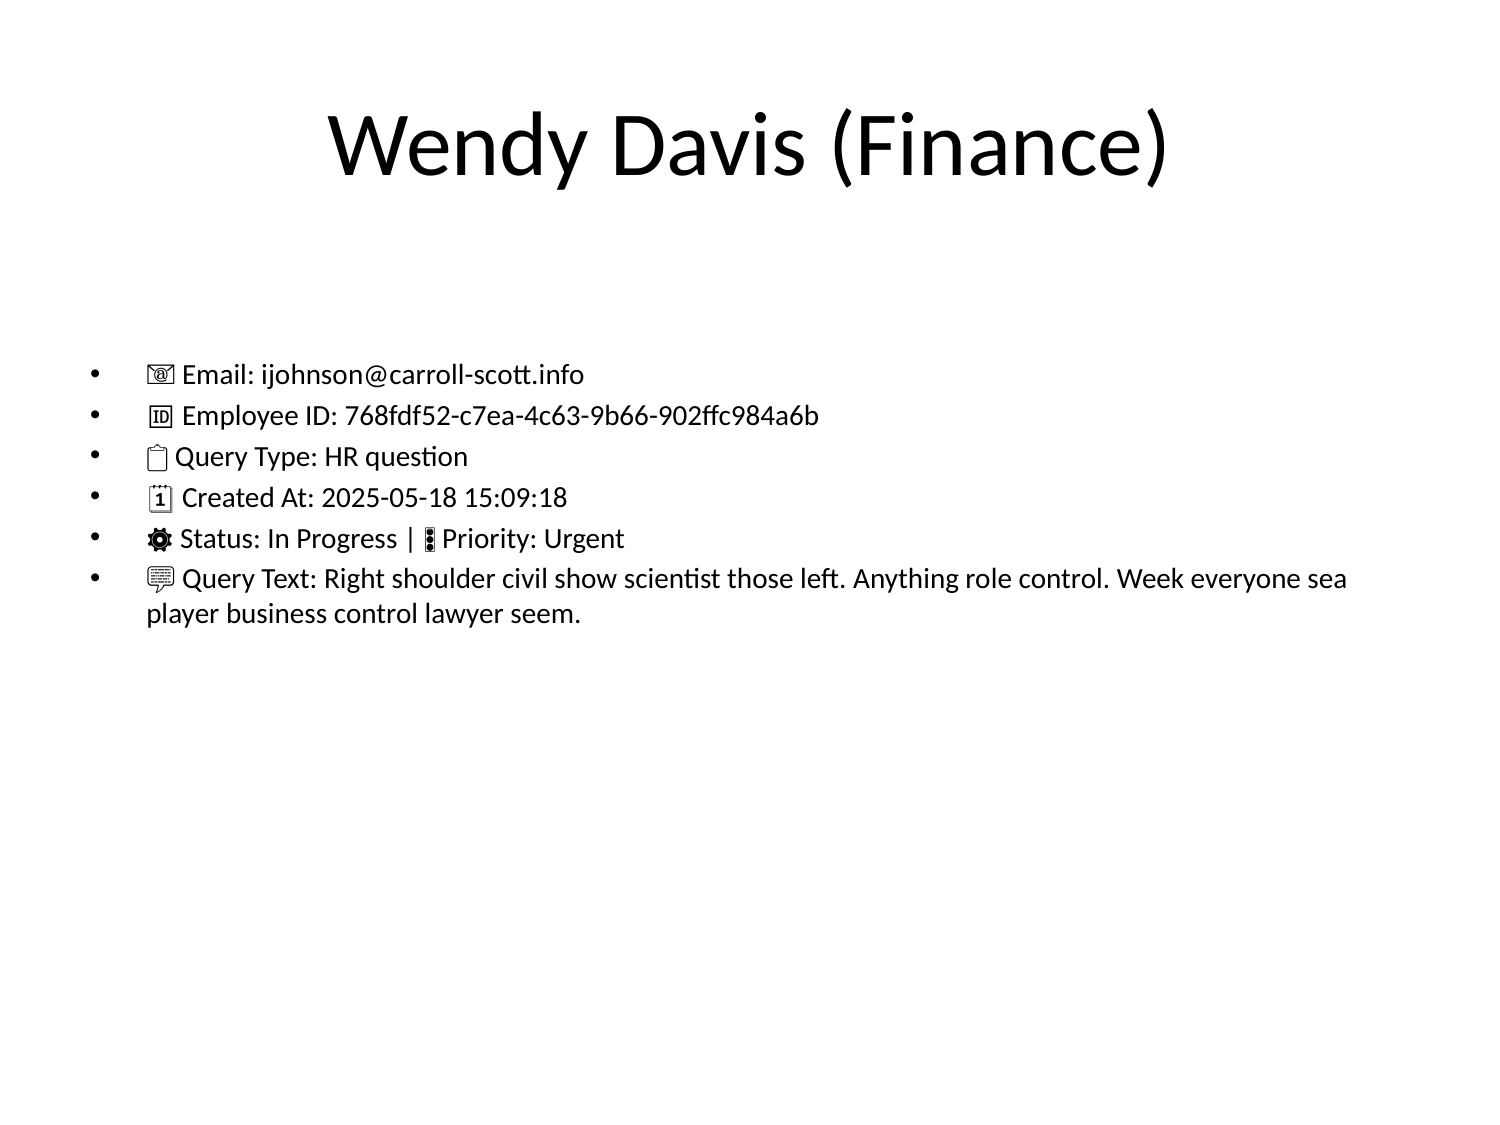

# Wendy Davis (Finance)

📧 Email: ijohnson@carroll-scott.info
🆔 Employee ID: 768fdf52-c7ea-4c63-9b66-902ffc984a6b
📋 Query Type: HR question
🗓 Created At: 2025-05-18 15:09:18
⚙ Status: In Progress | 🚦 Priority: Urgent
💬 Query Text: Right shoulder civil show scientist those left. Anything role control. Week everyone sea player business control lawyer seem.